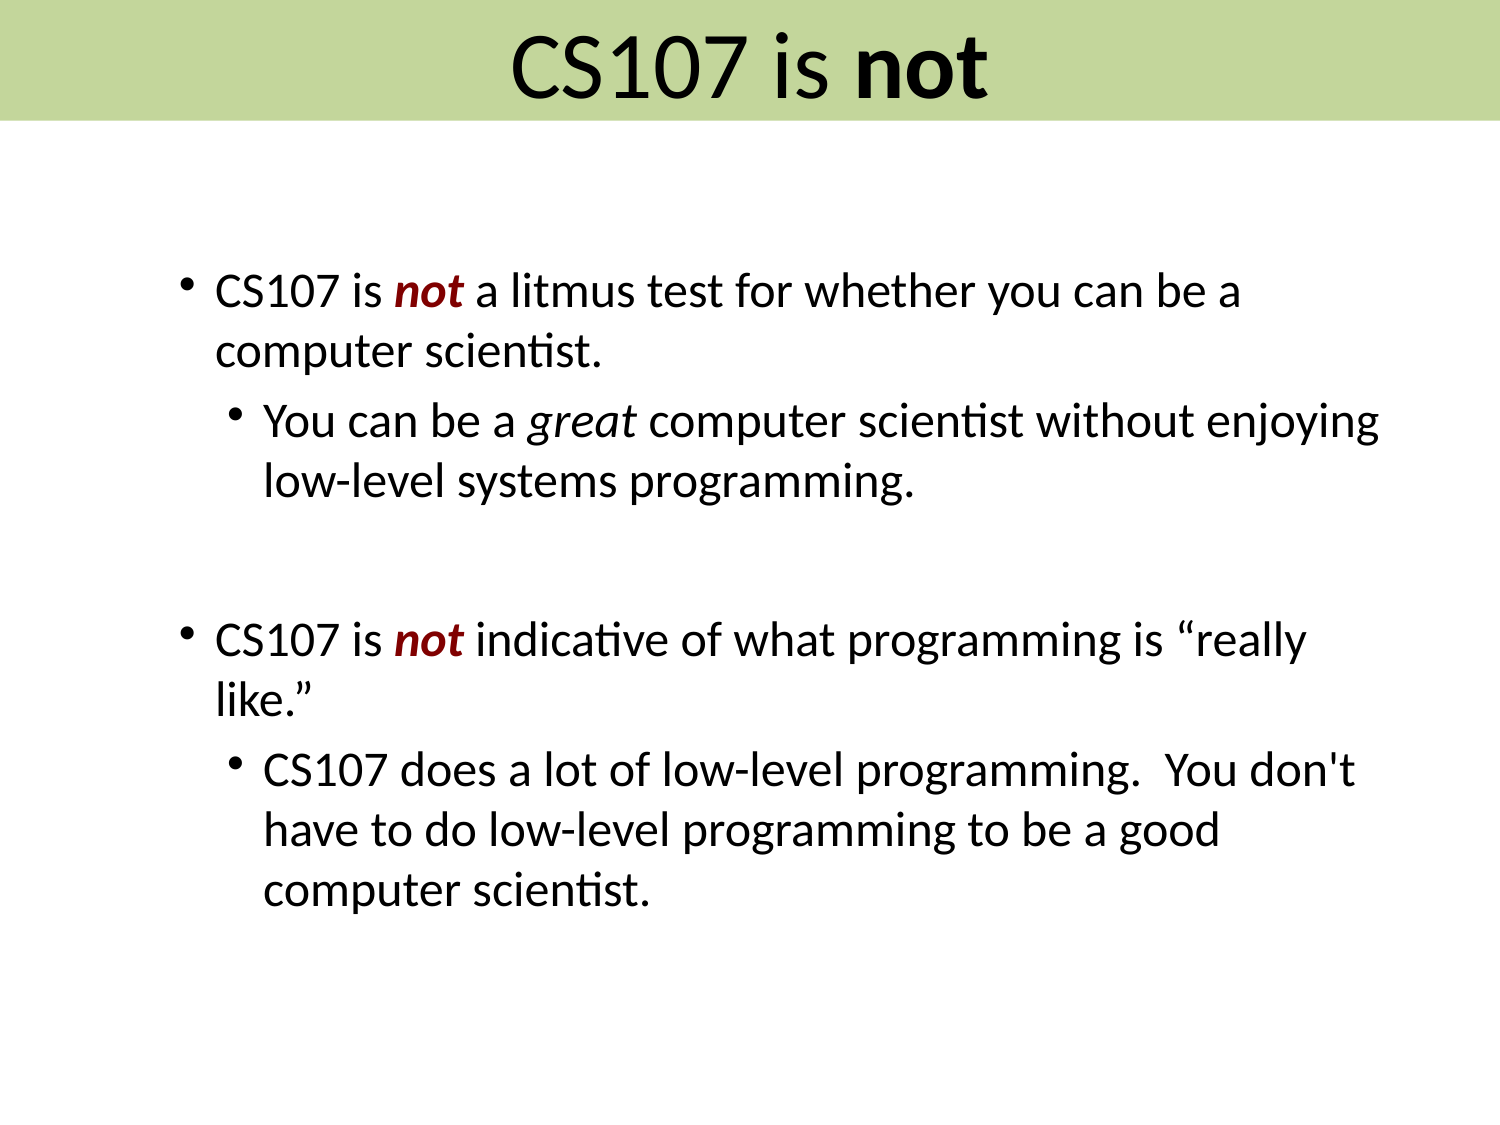

CS107 is not
CS107 is not a litmus test for whether you can be a computer scientist.
You can be a great computer scientist without enjoying low-level systems programming.

CS107 is not indicative of what programming is “really like.”
CS107 does a lot of low-level programming.  You don't have to do low-level programming to be a good computer scientist.